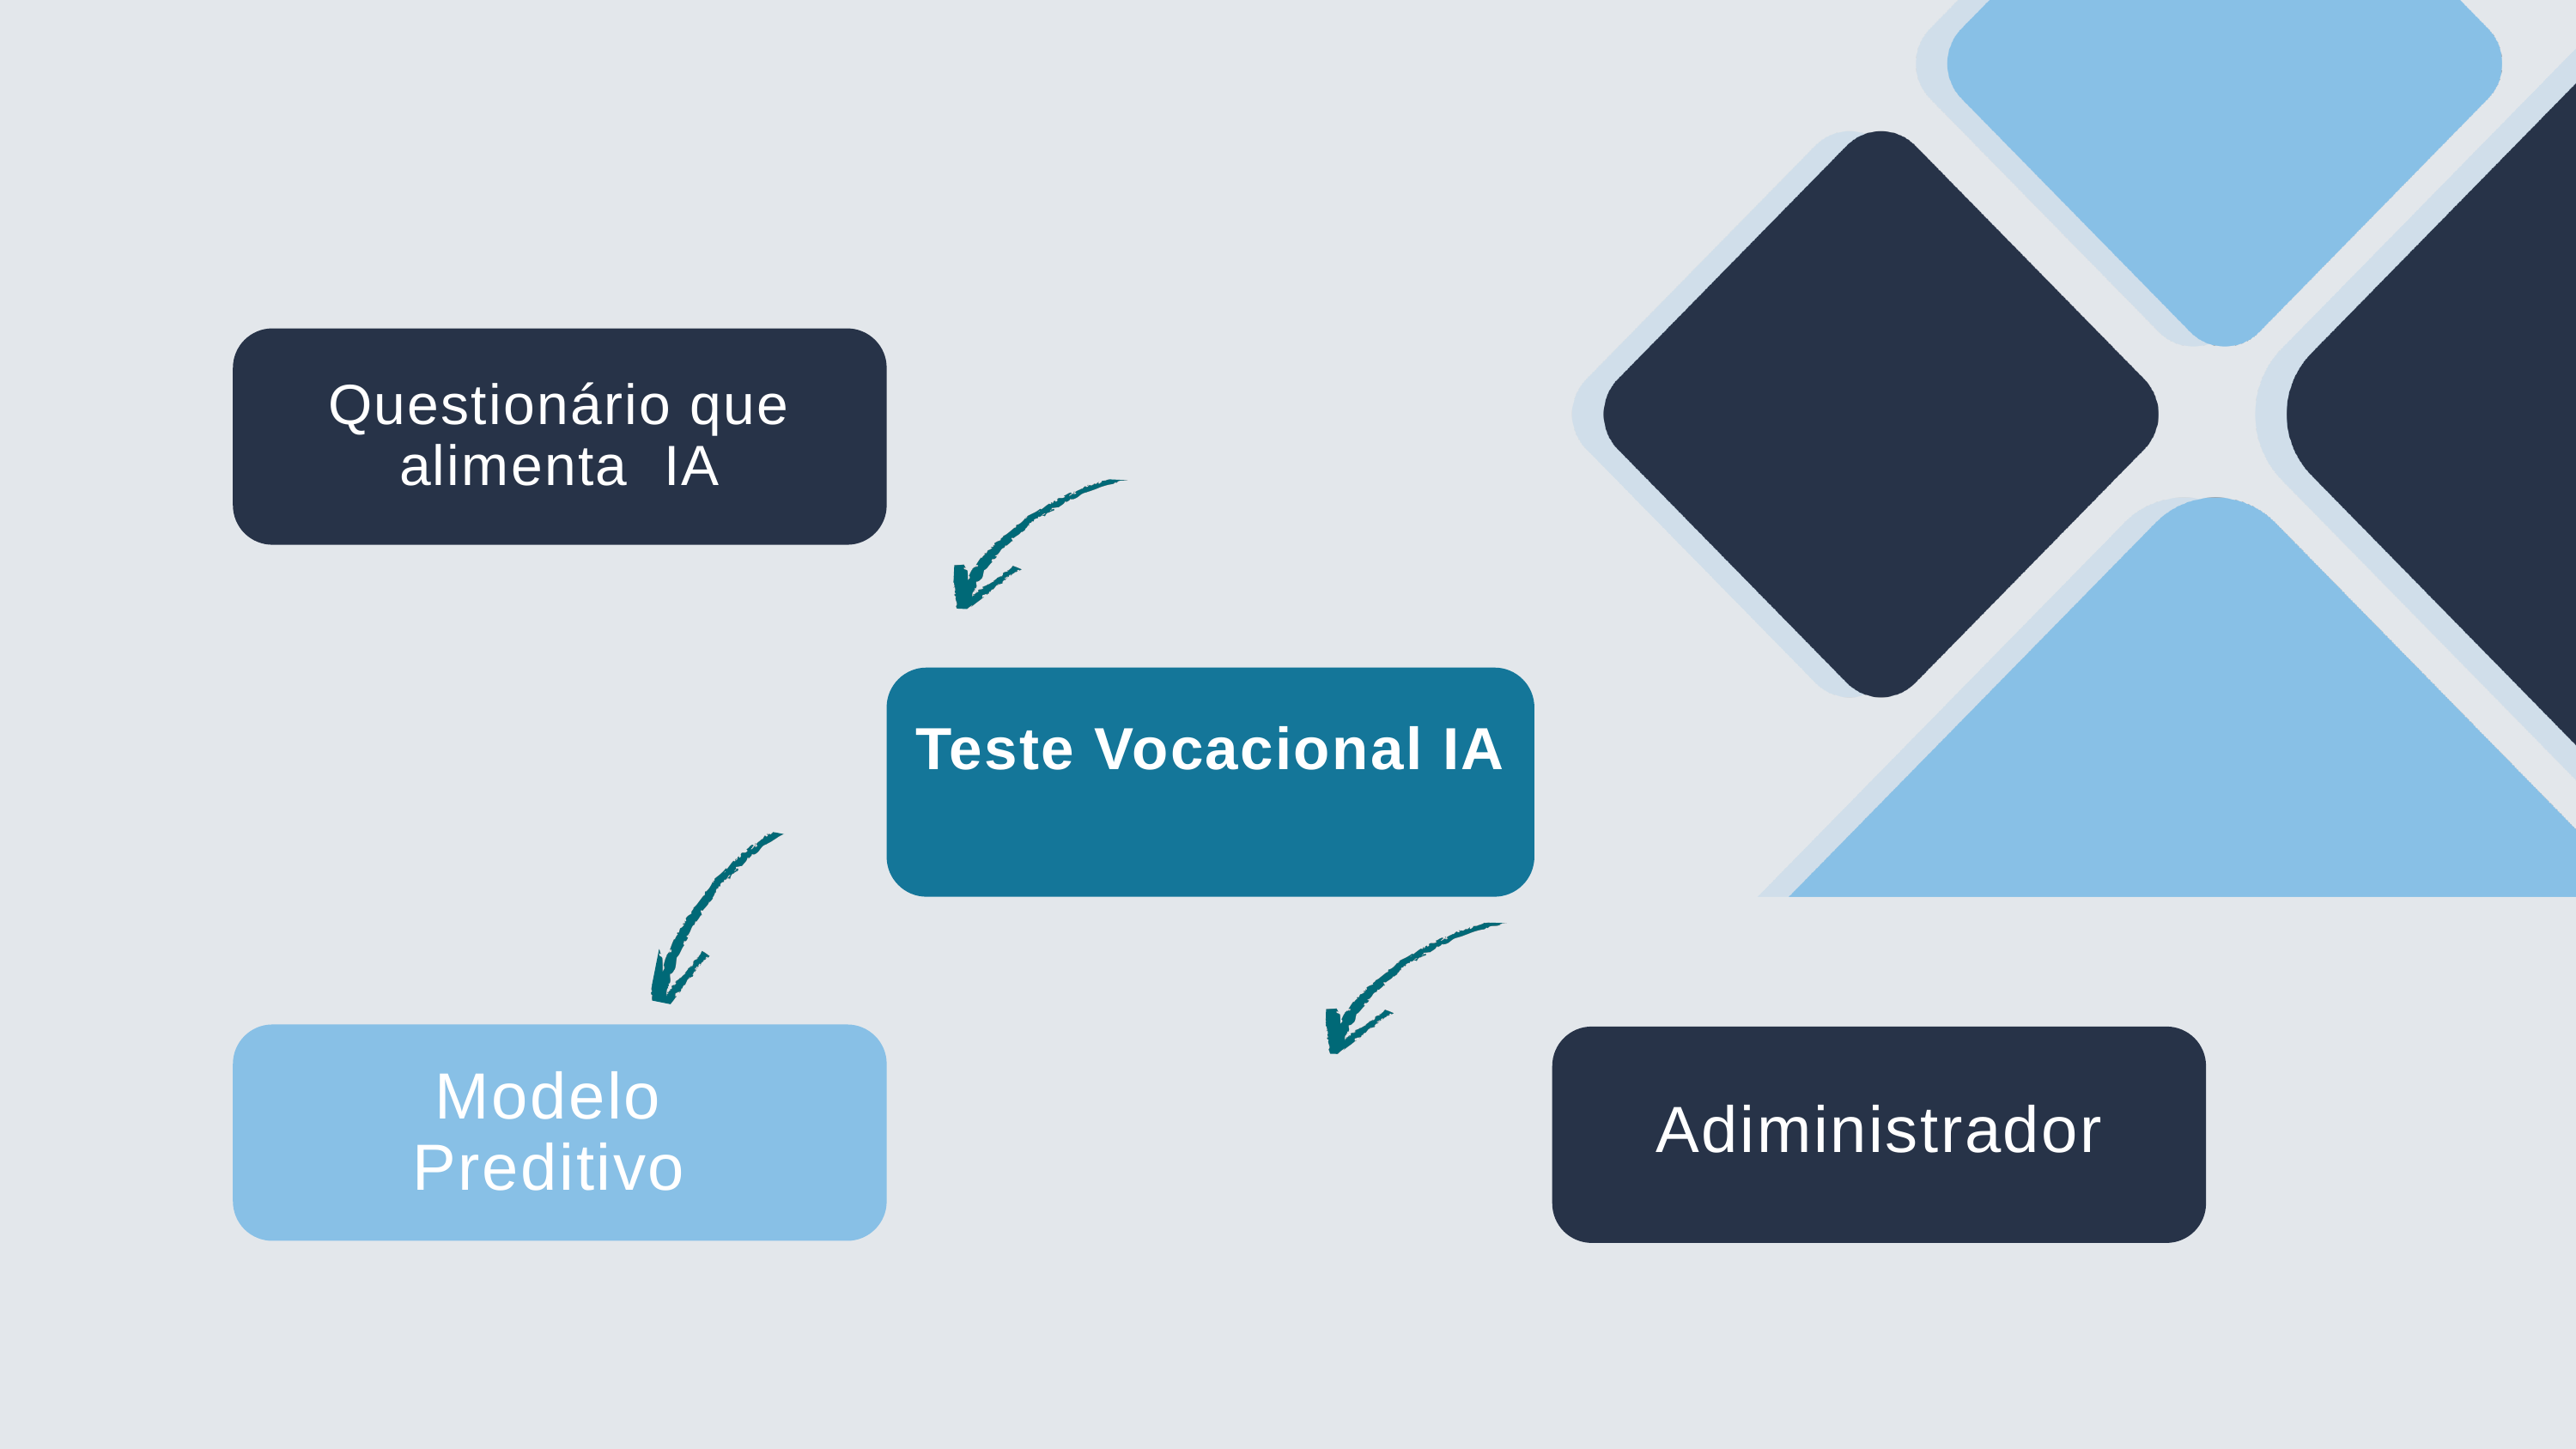

Questionário que alimenta  IA

Teste Vocacional IA

Modelo Preditivo
Adiministrador